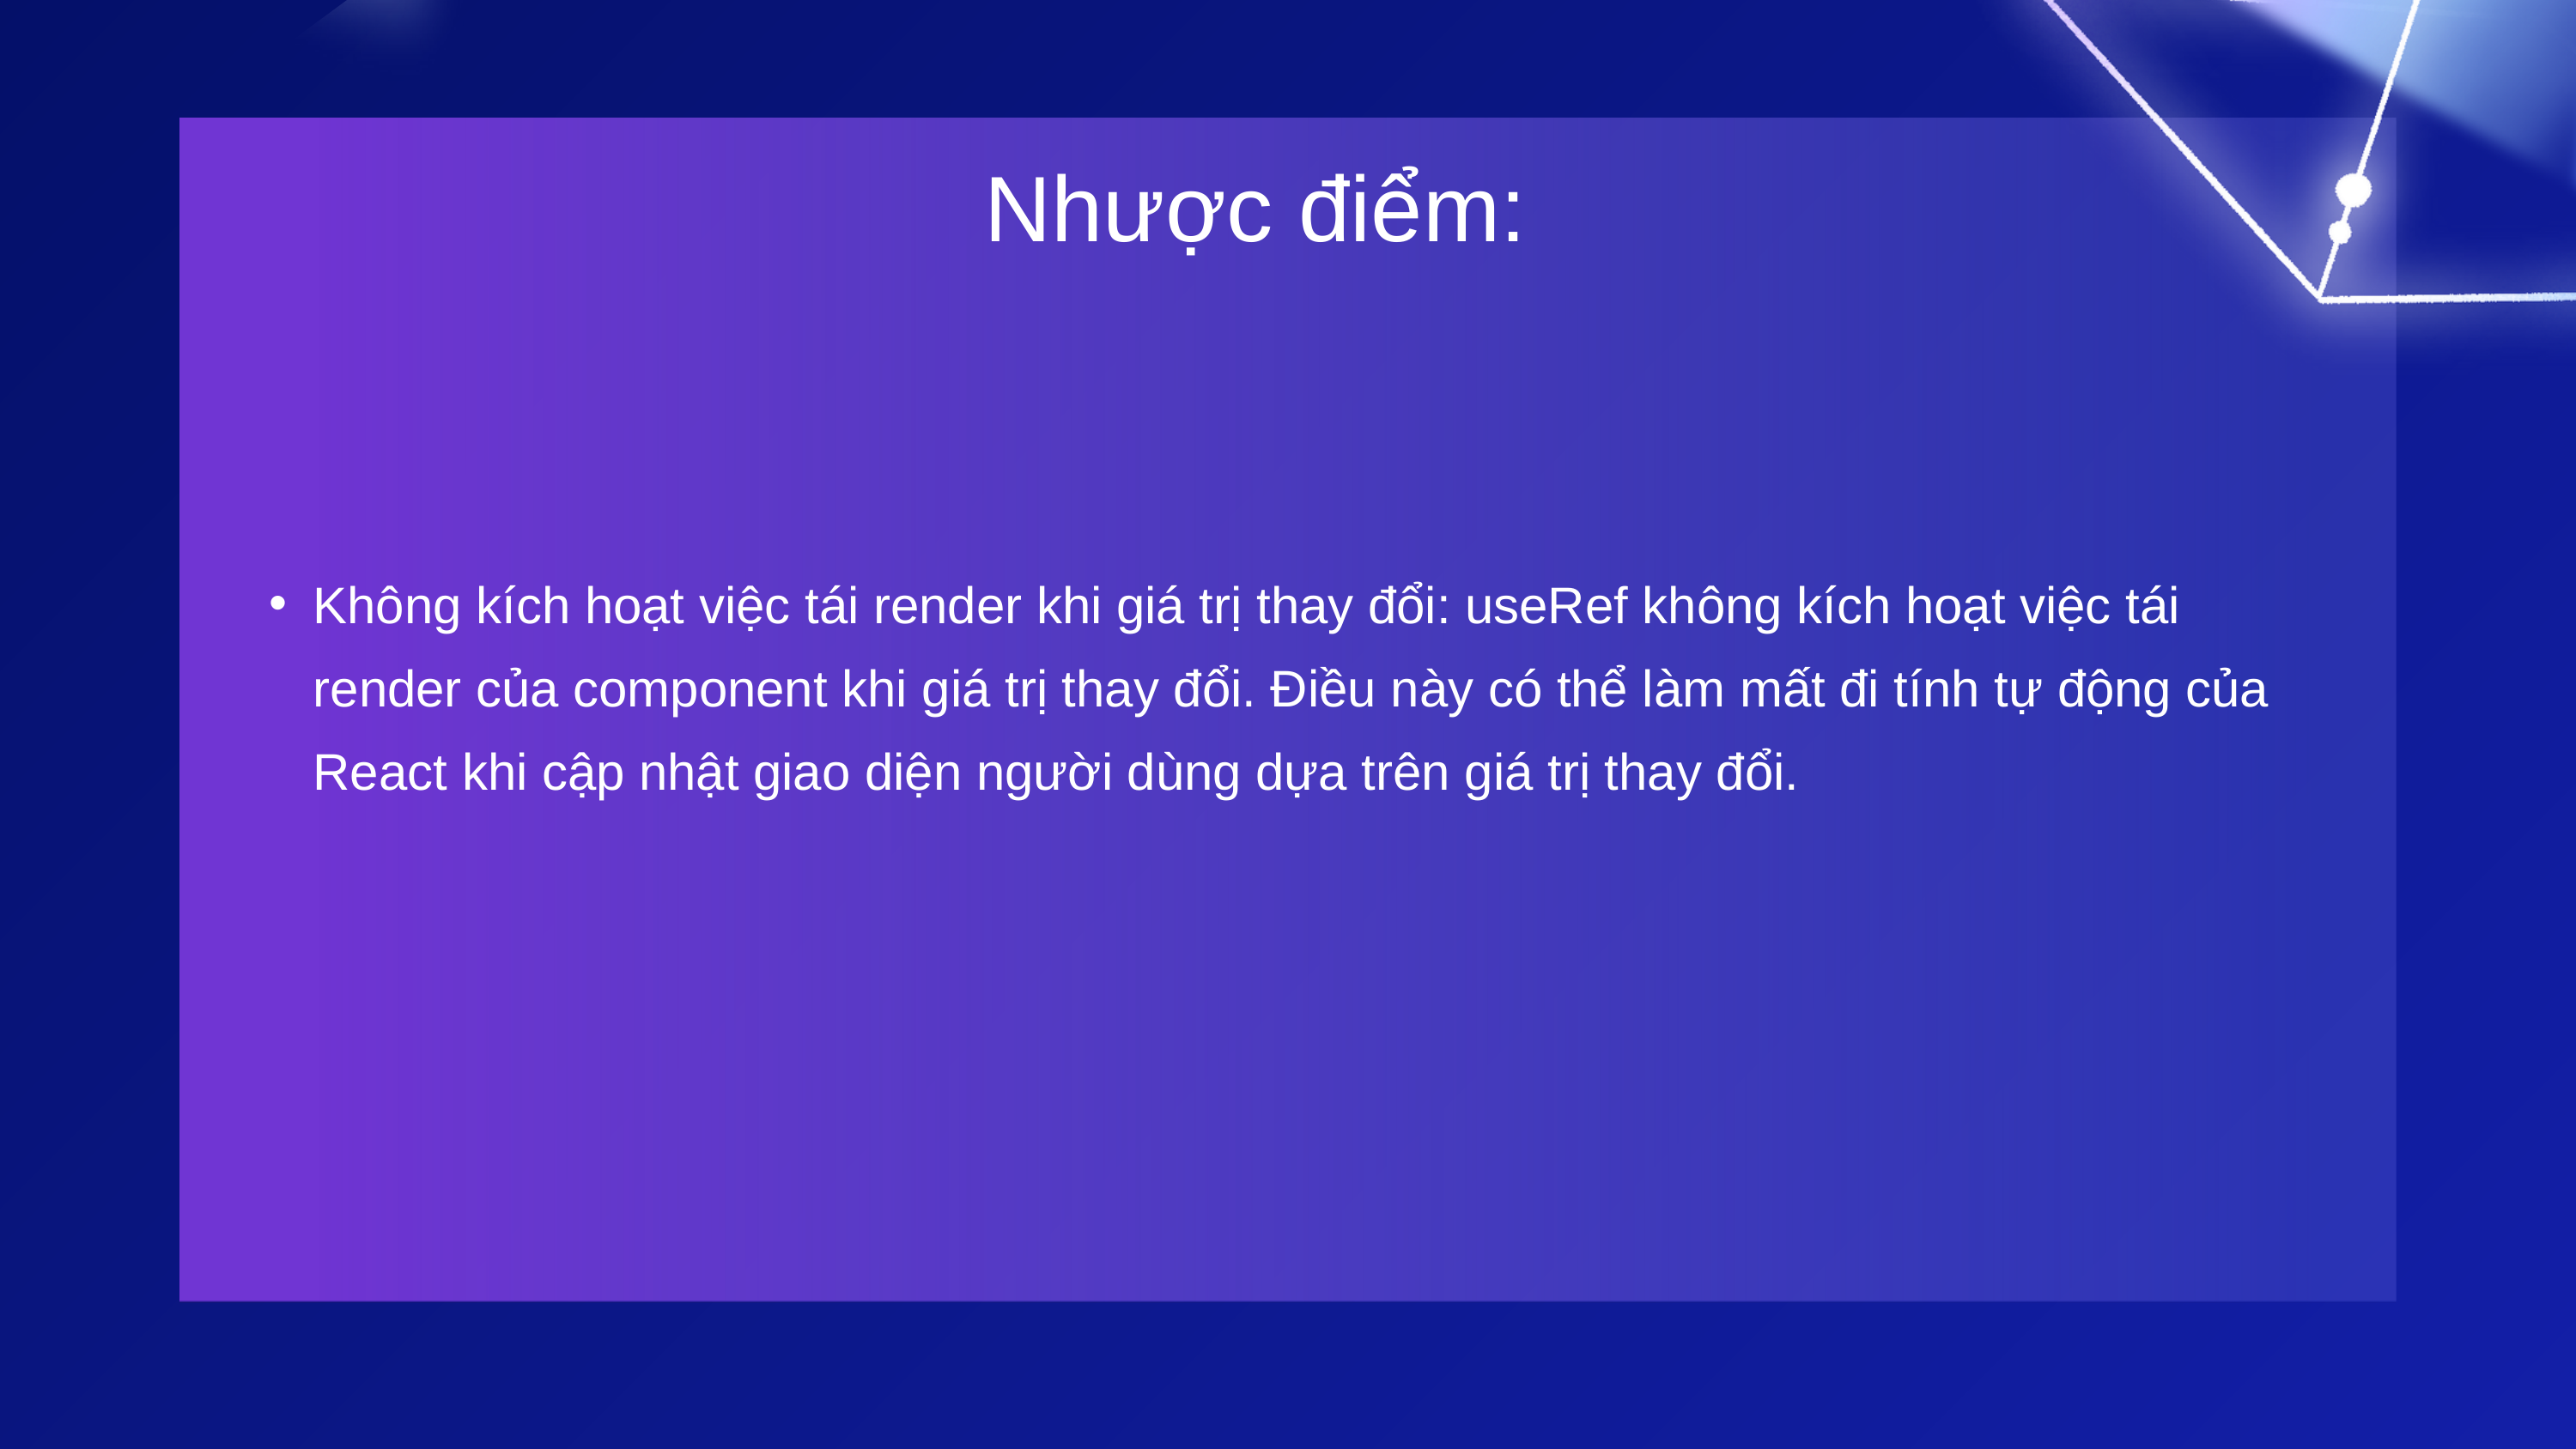

Nhược điểm:
Không kích hoạt việc tái render khi giá trị thay đổi: useRef không kích hoạt việc tái render của component khi giá trị thay đổi. Điều này có thể làm mất đi tính tự động của React khi cập nhật giao diện người dùng dựa trên giá trị thay đổi.